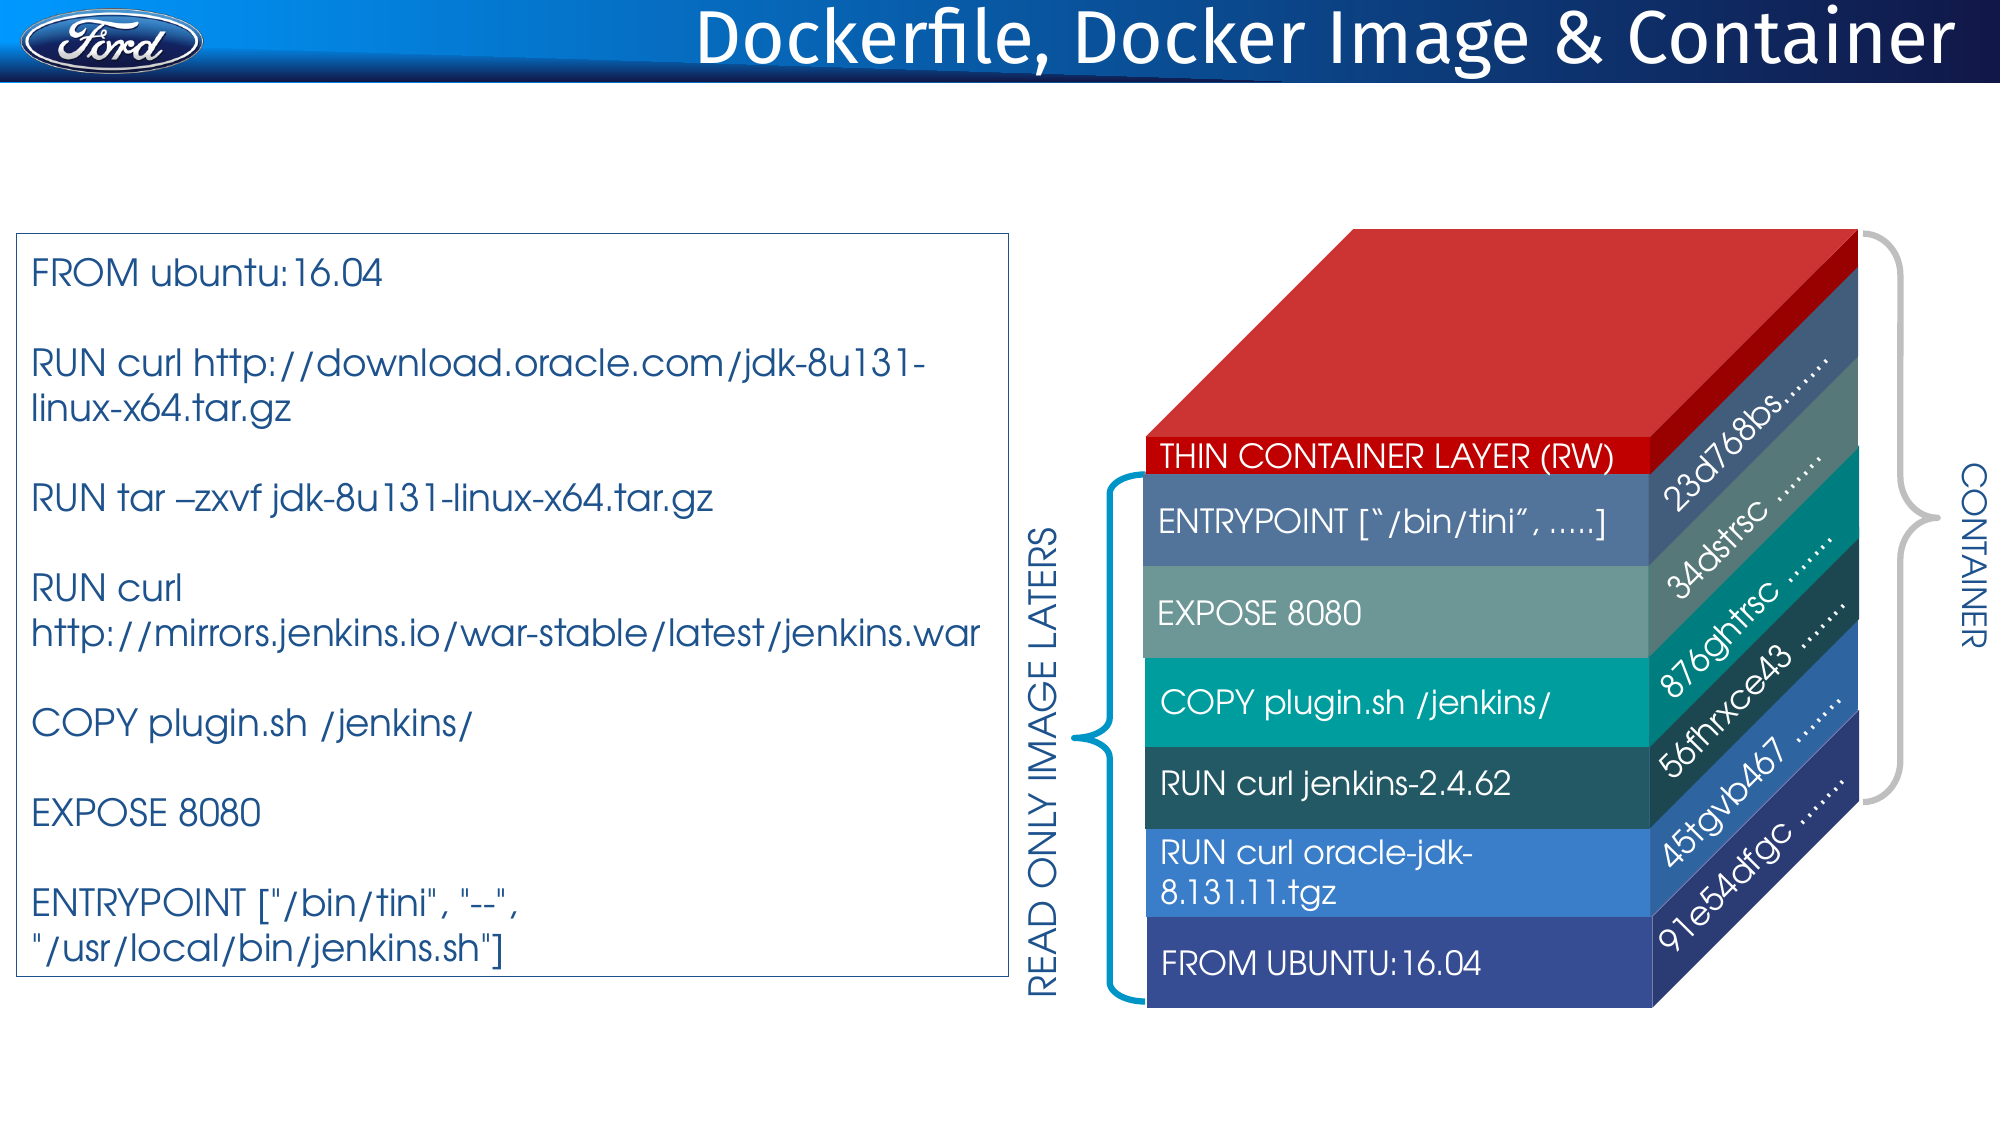

Dockerfile, Docker Image & Container
THIN CONTAINER LAYER (RW)
FROM ubuntu:16.04

RUN curl http://download.oracle.com/jdk-8u131-linux-x64.tar.gz

RUN tar –zxvf jdk-8u131-linux-x64.tar.gz

RUN curl http://mirrors.jenkins.io/war-stable/latest/jenkins.war

COPY plugin.sh /jenkins/

EXPOSE 8080

ENTRYPOINT ["/bin/tini", "--", "/usr/local/bin/jenkins.sh"]

CONTAINER
ENTRYPOINT [“/bin/tini”, …..]
23d768bs.......
EXPOSE 8080
34dstrsc .......
COPY plugin.sh /jenkins/
876ghtrsc .......

READ ONLY IMAGE LATERS
RUN curl jenkins-2.4.62
56fhrxce43 .......
RUN curl oracle-jdk-8.131.11.tgz
45tgvb467 .......
FROM UBUNTU:16.04
91e54dfgc .......